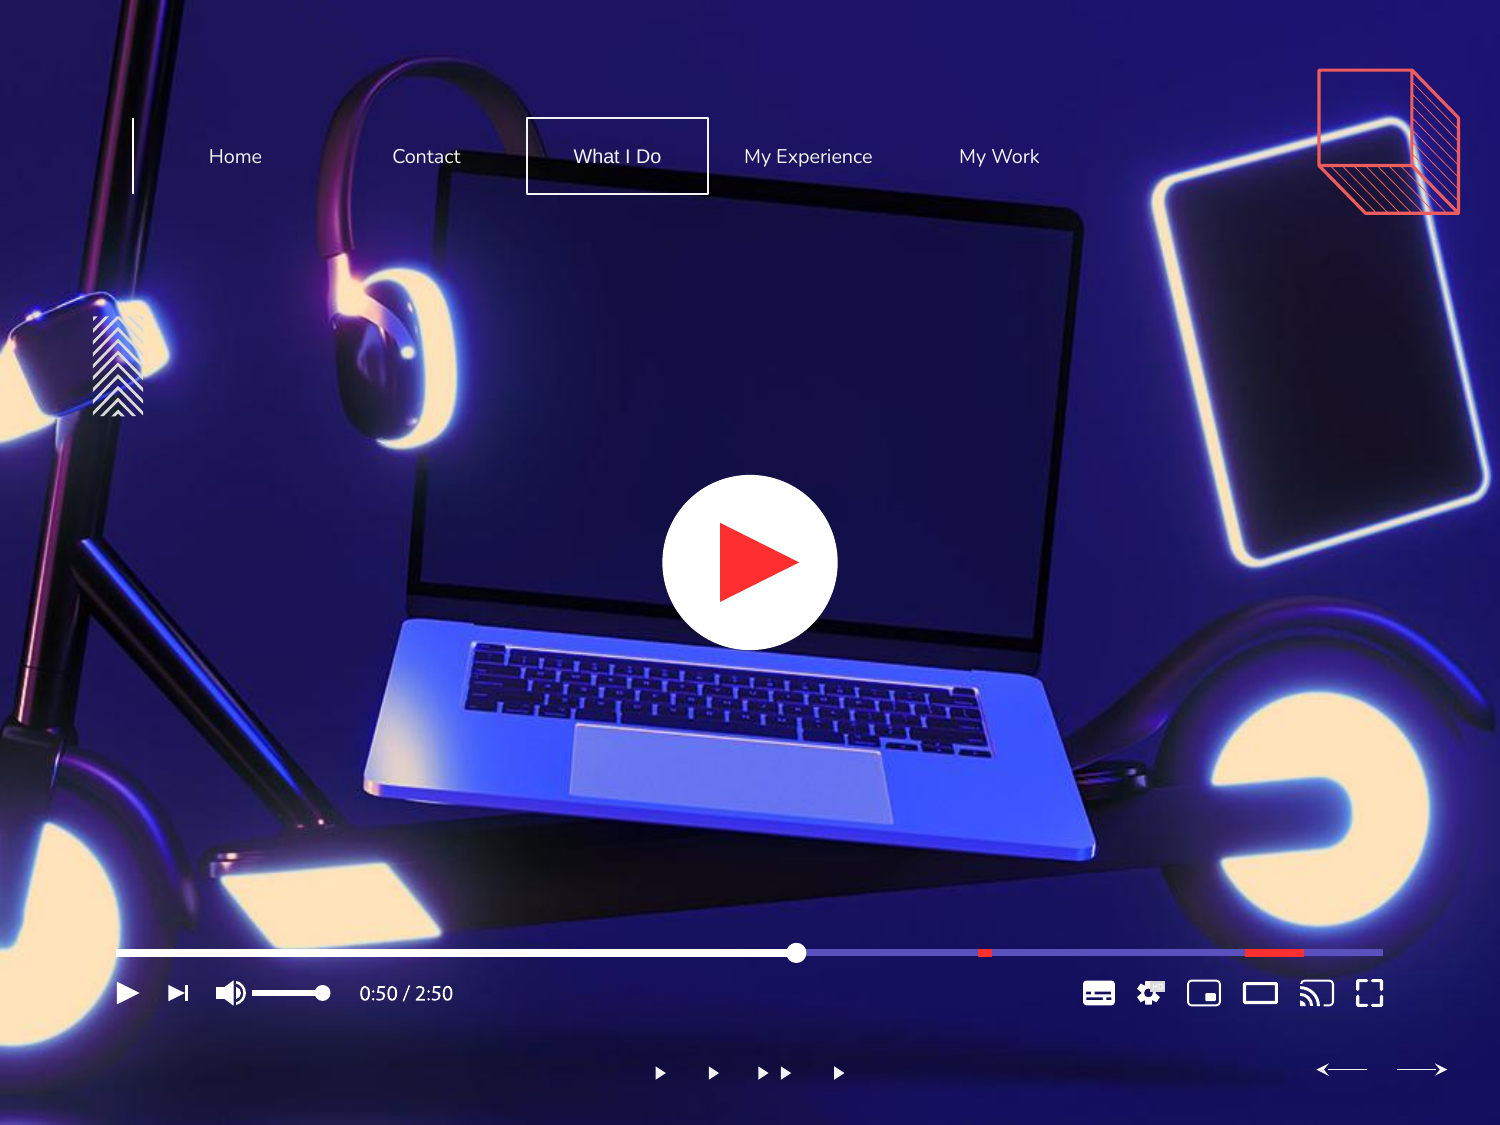

Home
Contact
What I Do
My Experience
My Work